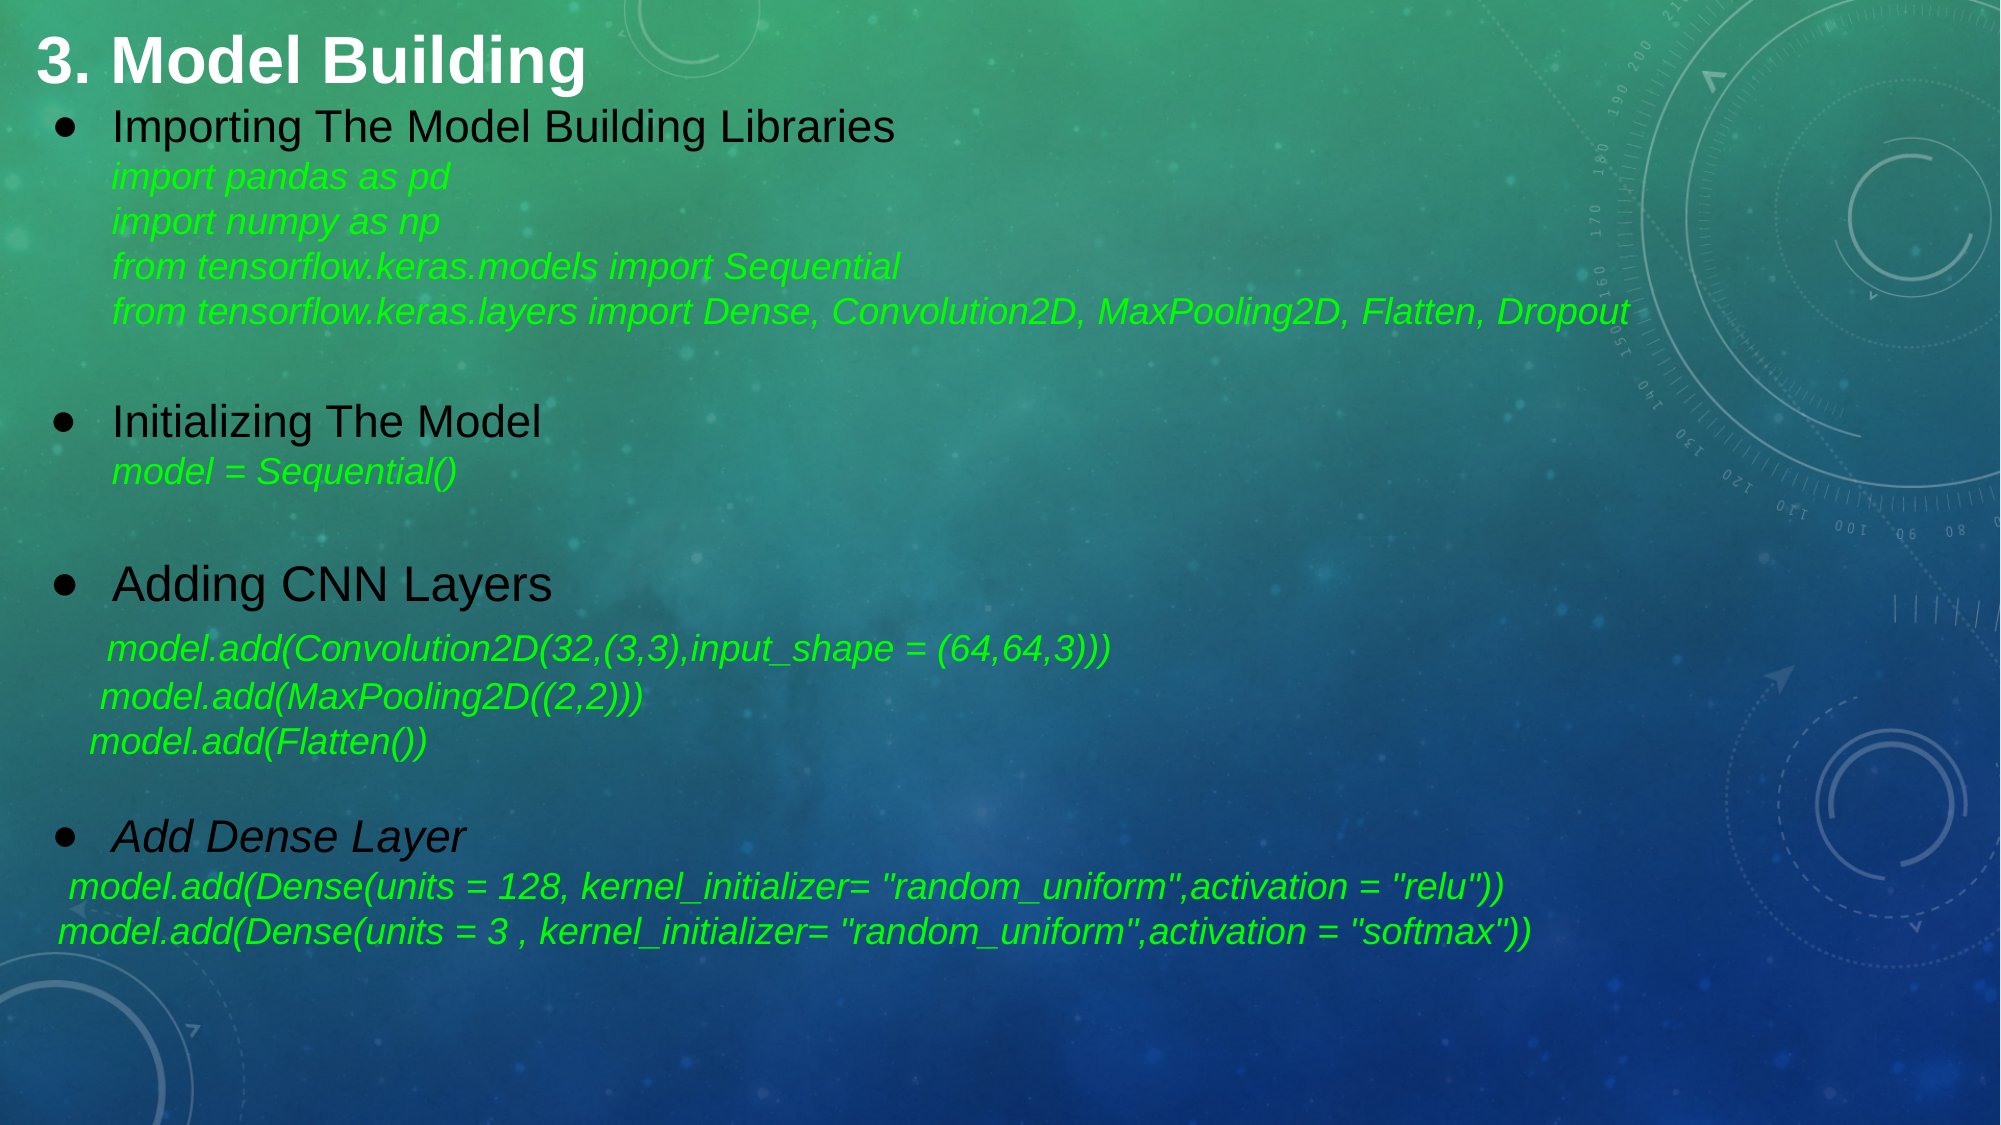

3. Model Building
Importing The Model Building Libraries
         import pandas as pd
import numpy as np
from tensorflow.keras.models import Sequential
from tensorflow.keras.layers import Dense, Convolution2D, MaxPooling2D, Flatten, Dropout

Initializing The Model
model = Sequential()

Adding CNN Layers
     model.add(Convolution2D(32,(3,3),input_shape = (64,64,3)))
      model.add(MaxPooling2D((2,2)))
     model.add(Flatten())

Add Dense Layer
   model.add(Dense(units = 128, kernel_initializer= "random_uniform",activation = "relu"))
  model.add(Dense(units = 3 , kernel_initializer= "random_uniform",activation = "softmax"))